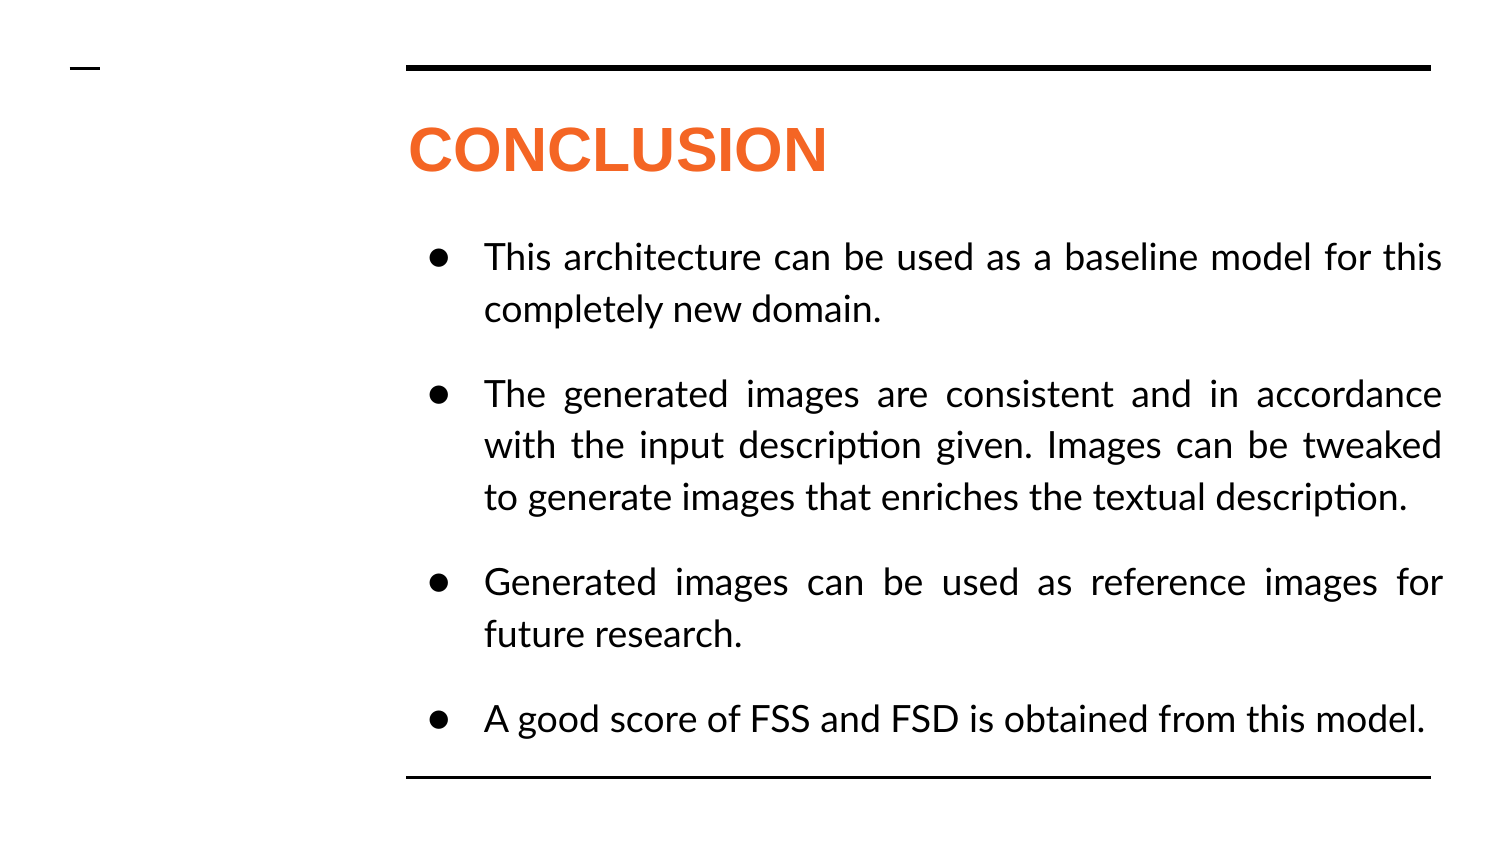

# CONCLUSION
This architecture can be used as a baseline model for this completely new domain.
The generated images are consistent and in accordance with the input description given. Images can be tweaked to generate images that enriches the textual description.
Generated images can be used as reference images for future research.
A good score of FSS and FSD is obtained from this model.